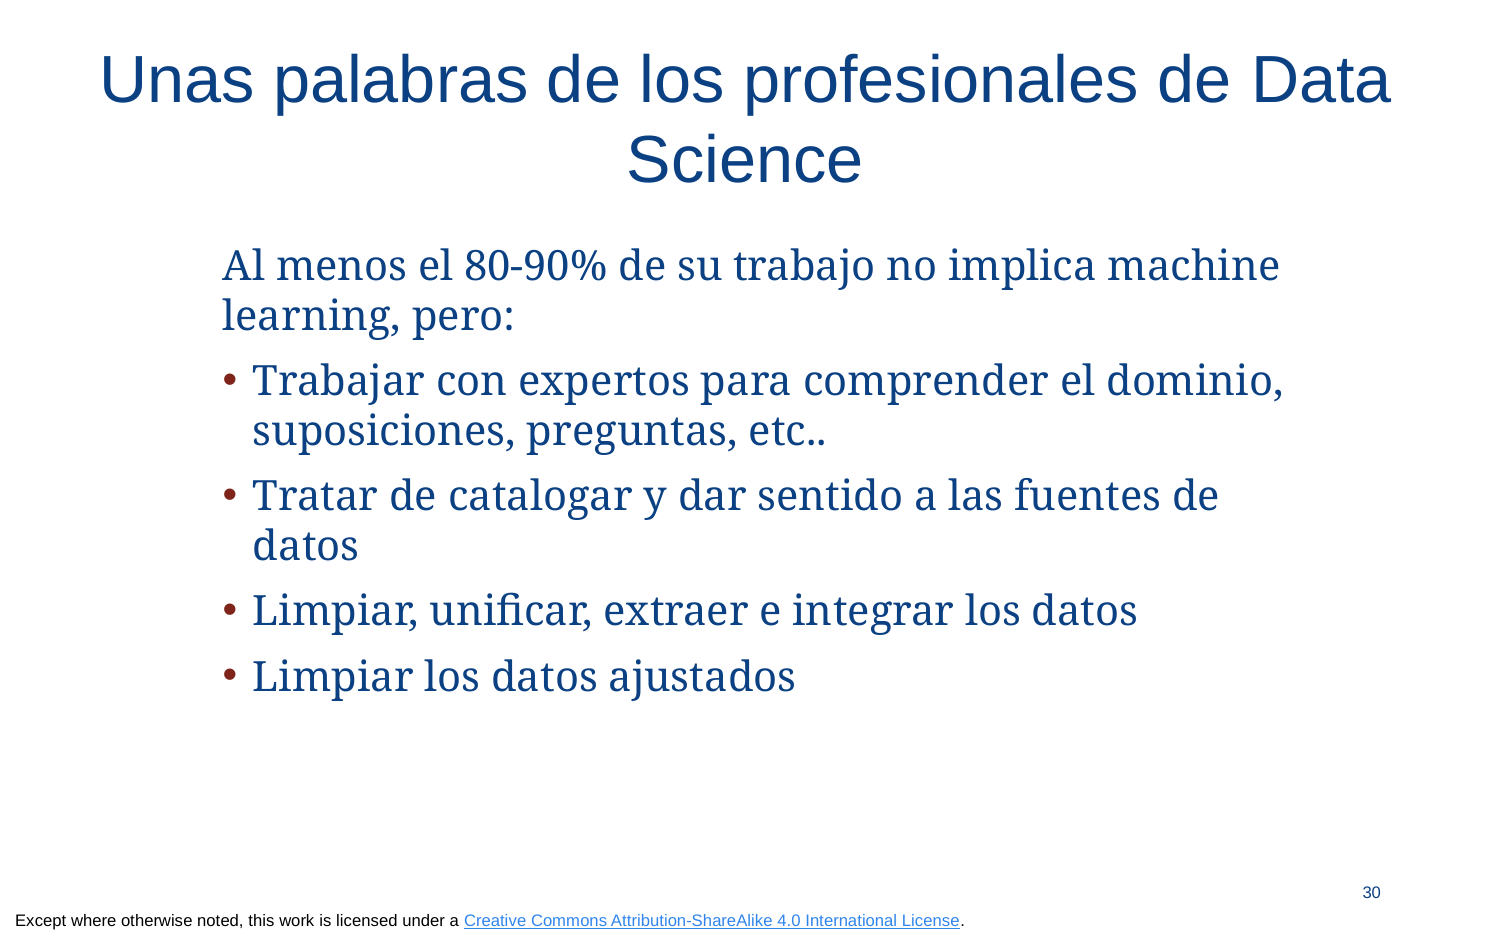

# Unas palabras de los profesionales de Data Science
Al menos el 80-90% de su trabajo no implica machine learning, pero:
Trabajar con expertos para comprender el dominio, suposiciones, preguntas, etc..
Tratar de catalogar y dar sentido a las fuentes de datos
Limpiar, unificar, extraer e integrar los datos
Limpiar los datos ajustados

30